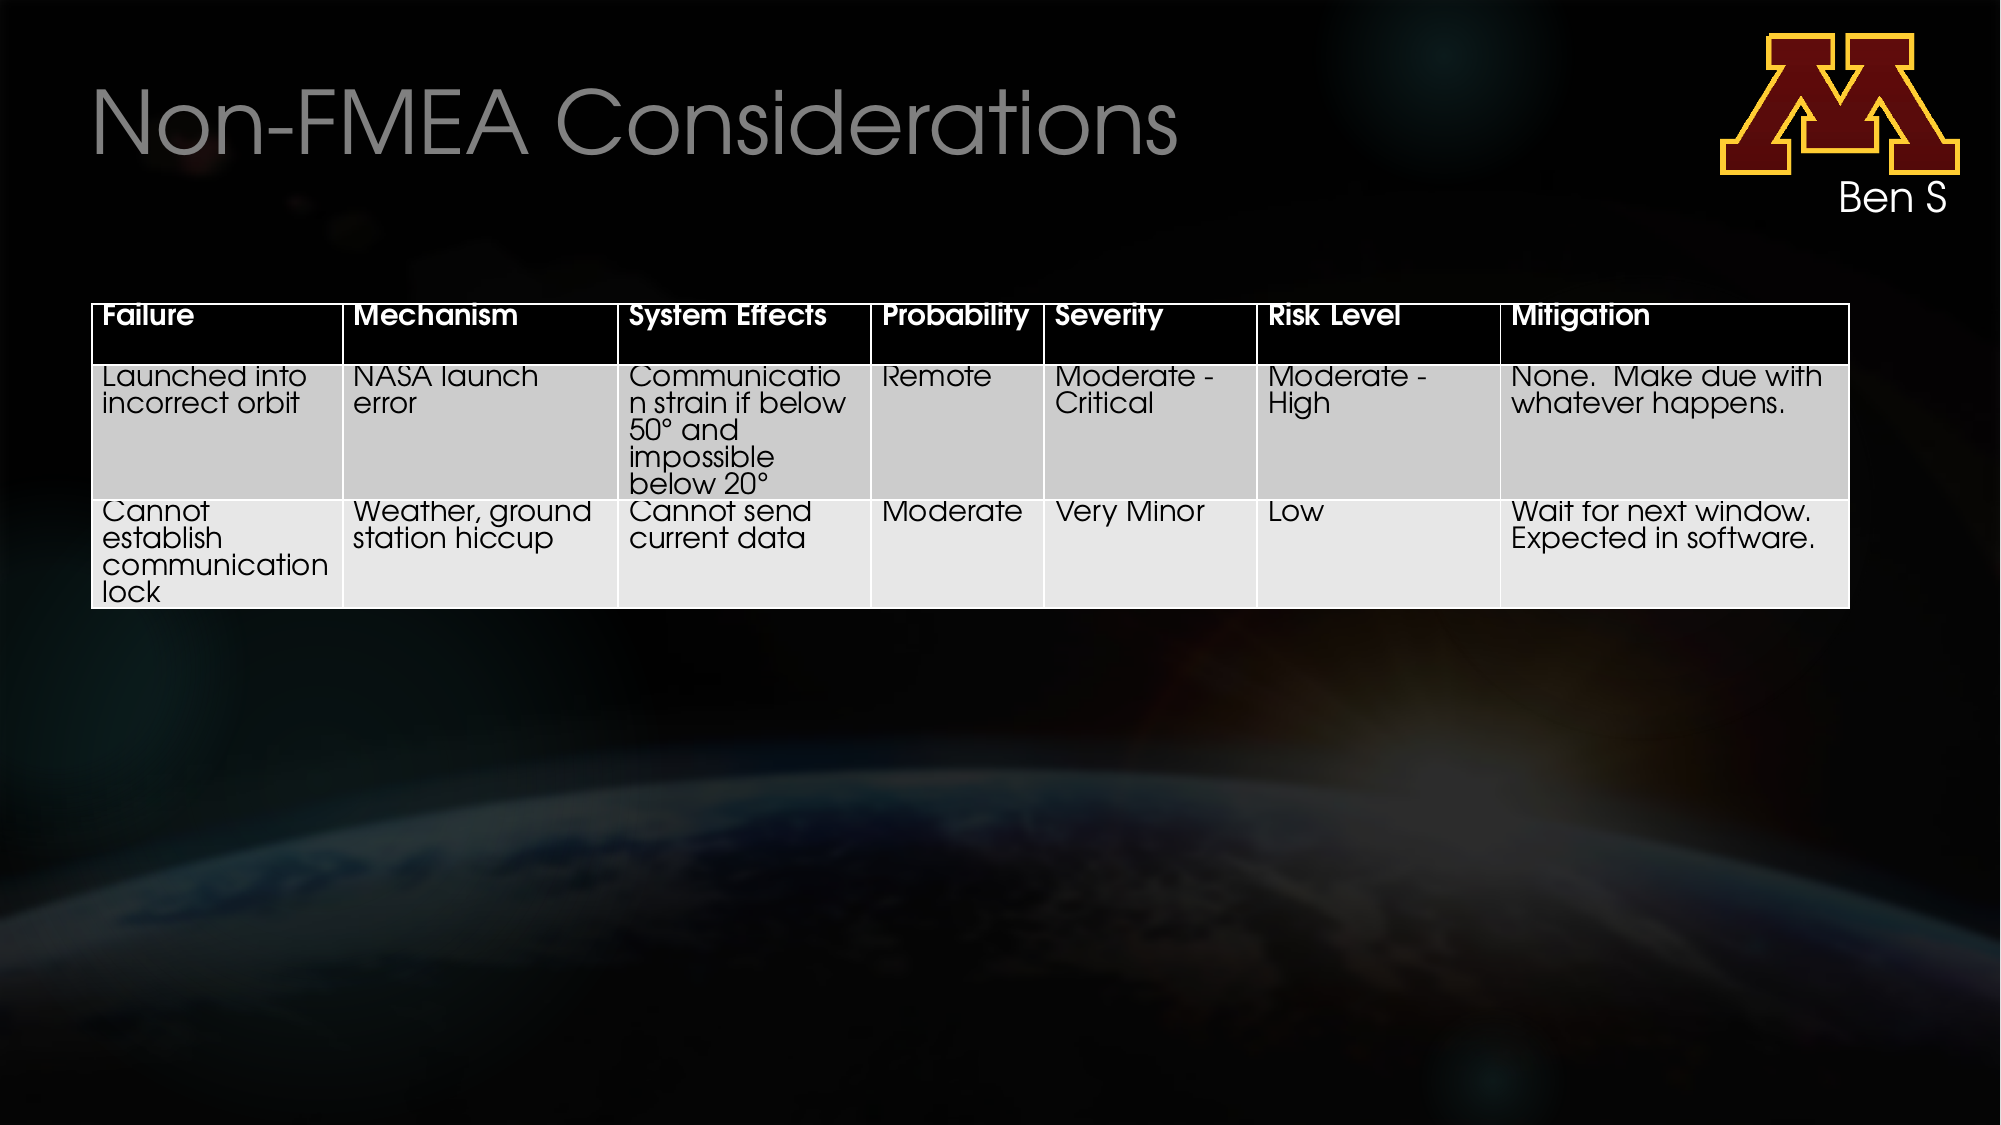

# Non-FMEA Considerations
Ben S
| Failure | Mechanism | System Effects | Probability | Severity | Risk Level | Mitigation |
| --- | --- | --- | --- | --- | --- | --- |
| Launched into incorrect orbit | NASA launch error | Communication strain if below 50° and impossible below 20° | Remote | Moderate - Critical | Moderate - High | None. Make due with whatever happens. |
| Cannot establish communication lock | Weather, ground station hiccup | Cannot send current data | Moderate | Very Minor | Low | Wait for next window. Expected in software. |